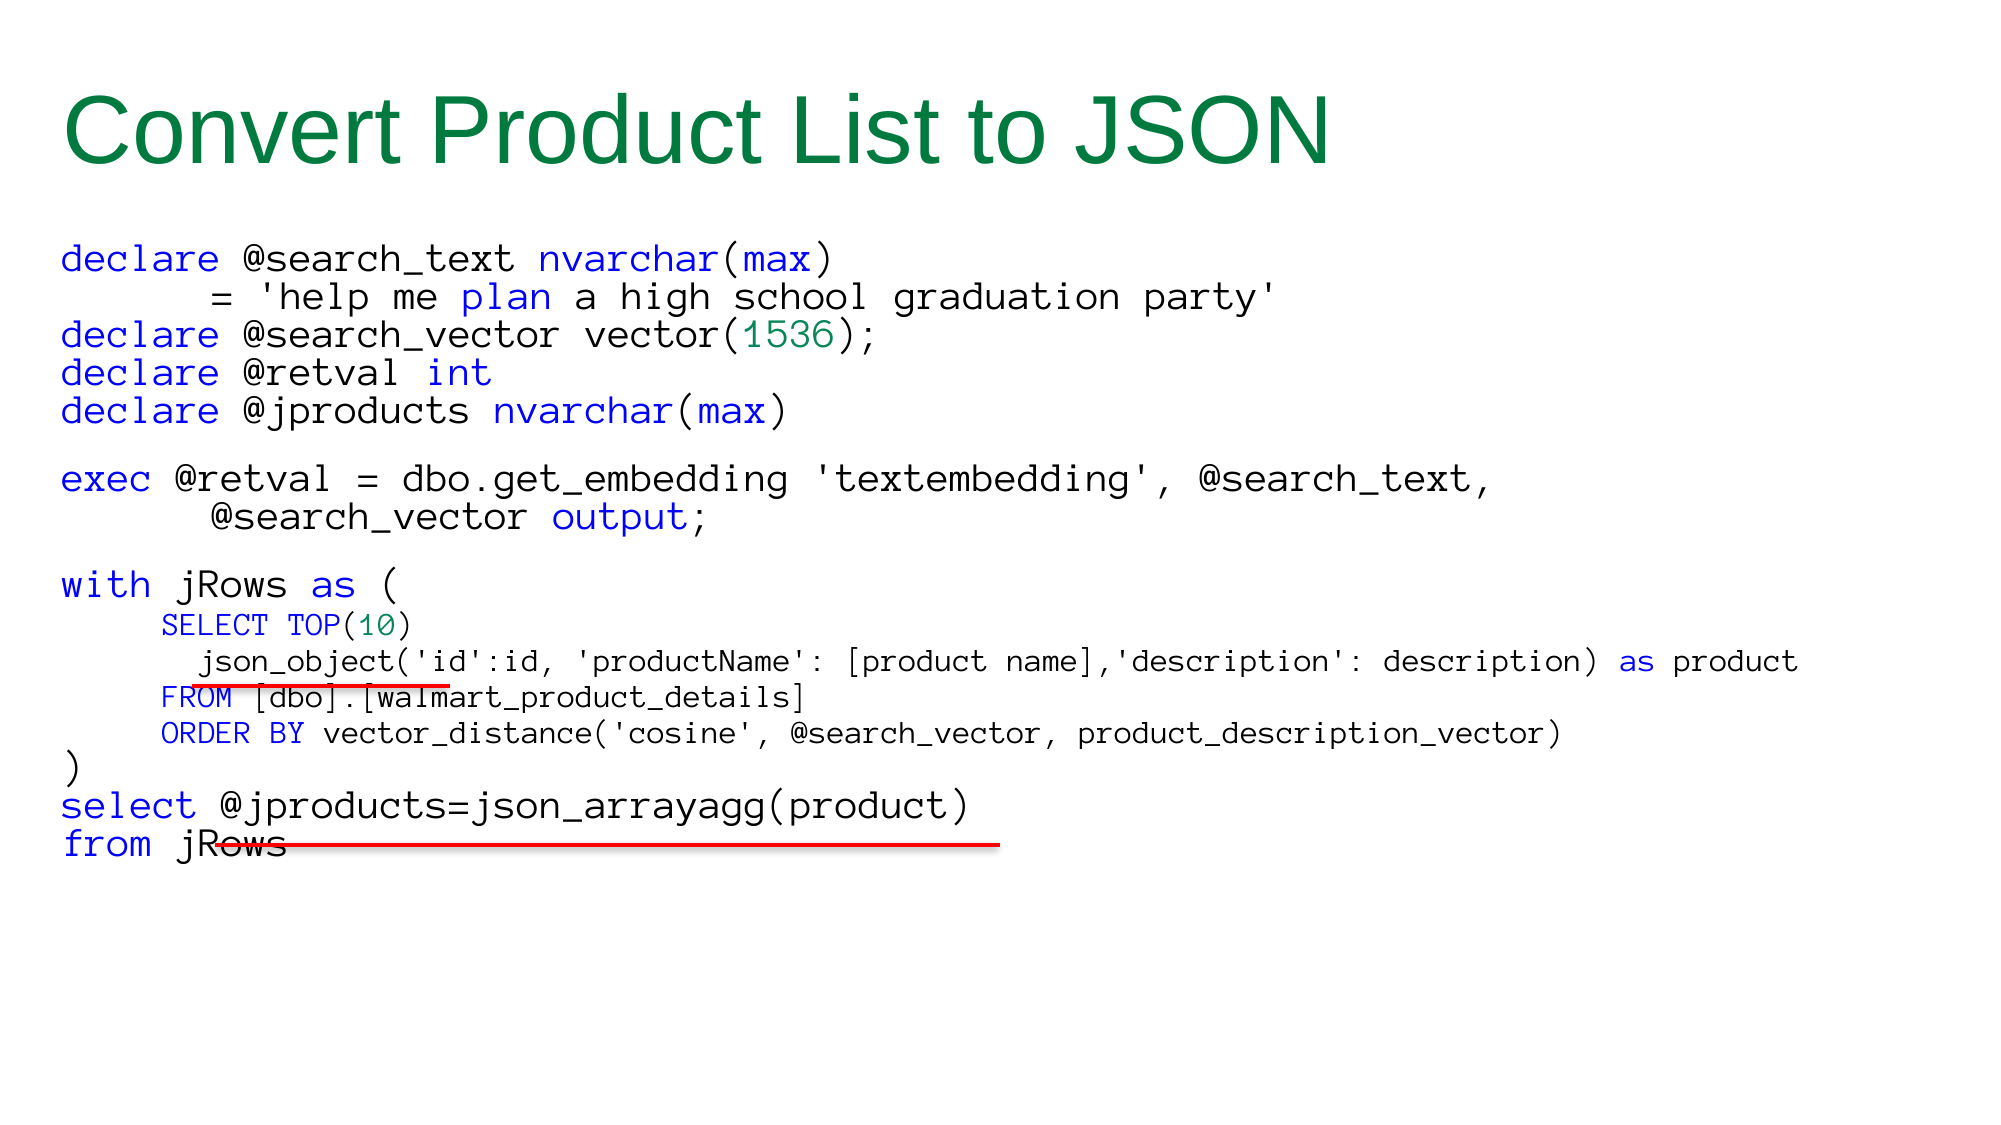

# Convert Product List to JSON
declare @search_text nvarchar(max)
	= 'help me plan a high school graduation party'
declare @search_vector vector(1536);
declare @retval int
declare @jproducts nvarchar(max)
exec @retval = dbo.get_embedding 'textembedding', @search_text,
	@search_vector output;
with jRows as (
SELECT TOP(10)
  json_object('id':id, 'productName': [product name],'description': description) as product
FROM [dbo].[walmart_product_details]
ORDER BY vector_distance('cosine', @search_vector, product_description_vector)
)
select @jproducts=json_arrayagg(product)
from jRows